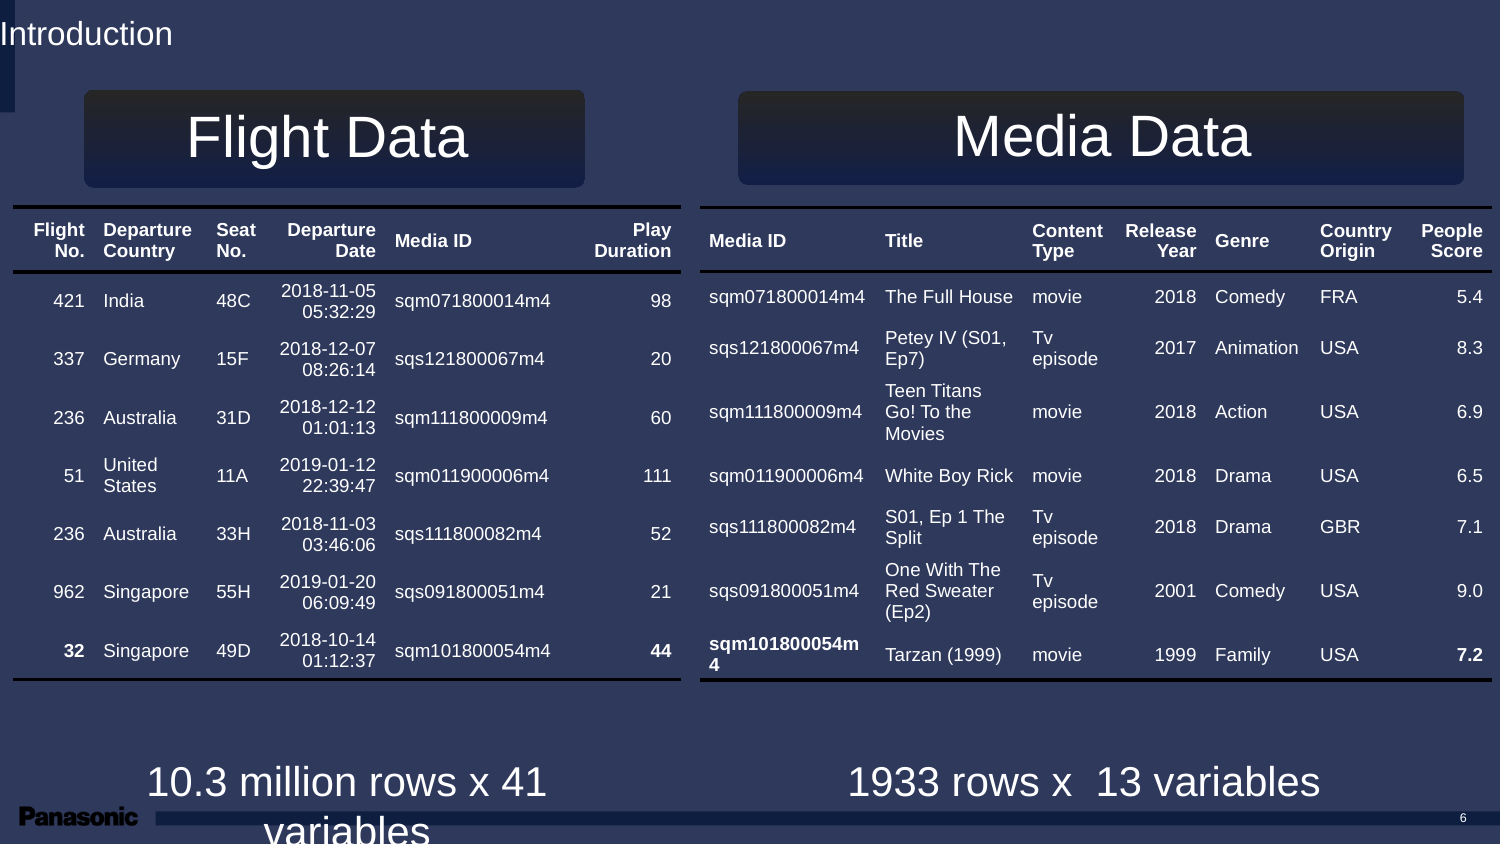

Introduction
Flight Data
Media Data
| Flight No. | Departure Country | Seat No. | Departure Date | Media ID | Play Duration |
| --- | --- | --- | --- | --- | --- |
| 421 | India | 48C | 2018-11-05 05:32:29 | sqm071800014m4 | 98 |
| 337 | Germany | 15F | 2018-12-07 08:26:14 | sqs121800067m4 | 20 |
| 236 | Australia | 31D | 2018-12-12 01:01:13 | sqm111800009m4 | 60 |
| 51 | United States | 11A | 2019-01-12 22:39:47 | sqm011900006m4 | 111 |
| 236 | Australia | 33H | 2018-11-03 03:46:06 | sqs111800082m4 | 52 |
| 962 | Singapore | 55H | 2019-01-20 06:09:49 | sqs091800051m4 | 21 |
| 32 | Singapore | 49D | 2018-10-14 01:12:37 | sqm101800054m4 | 44 |
| Media ID | Title | Content Type | Release Year | Genre | Country Origin | People Score |
| --- | --- | --- | --- | --- | --- | --- |
| sqm071800014m4 | The Full House | movie | 2018 | Comedy | FRA | 5.4 |
| sqs121800067m4 | Petey IV (S01, Ep7) | Tv episode | 2017 | Animation | USA | 8.3 |
| sqm111800009m4 | Teen Titans Go! To the Movies | movie | 2018 | Action | USA | 6.9 |
| sqm011900006m4 | White Boy Rick | movie | 2018 | Drama | USA | 6.5 |
| sqs111800082m4 | S01, Ep 1 The Split | Tv episode | 2018 | Drama | GBR | 7.1 |
| sqs091800051m4 | One With The Red Sweater (Ep2) | Tv episode | 2001 | Comedy | USA | 9.0 |
| sqm101800054m4 | Tarzan (1999) | movie | 1999 | Family | USA | 7.2 |
10.3 million rows x 41 variables
1933 rows x  13 variables
6